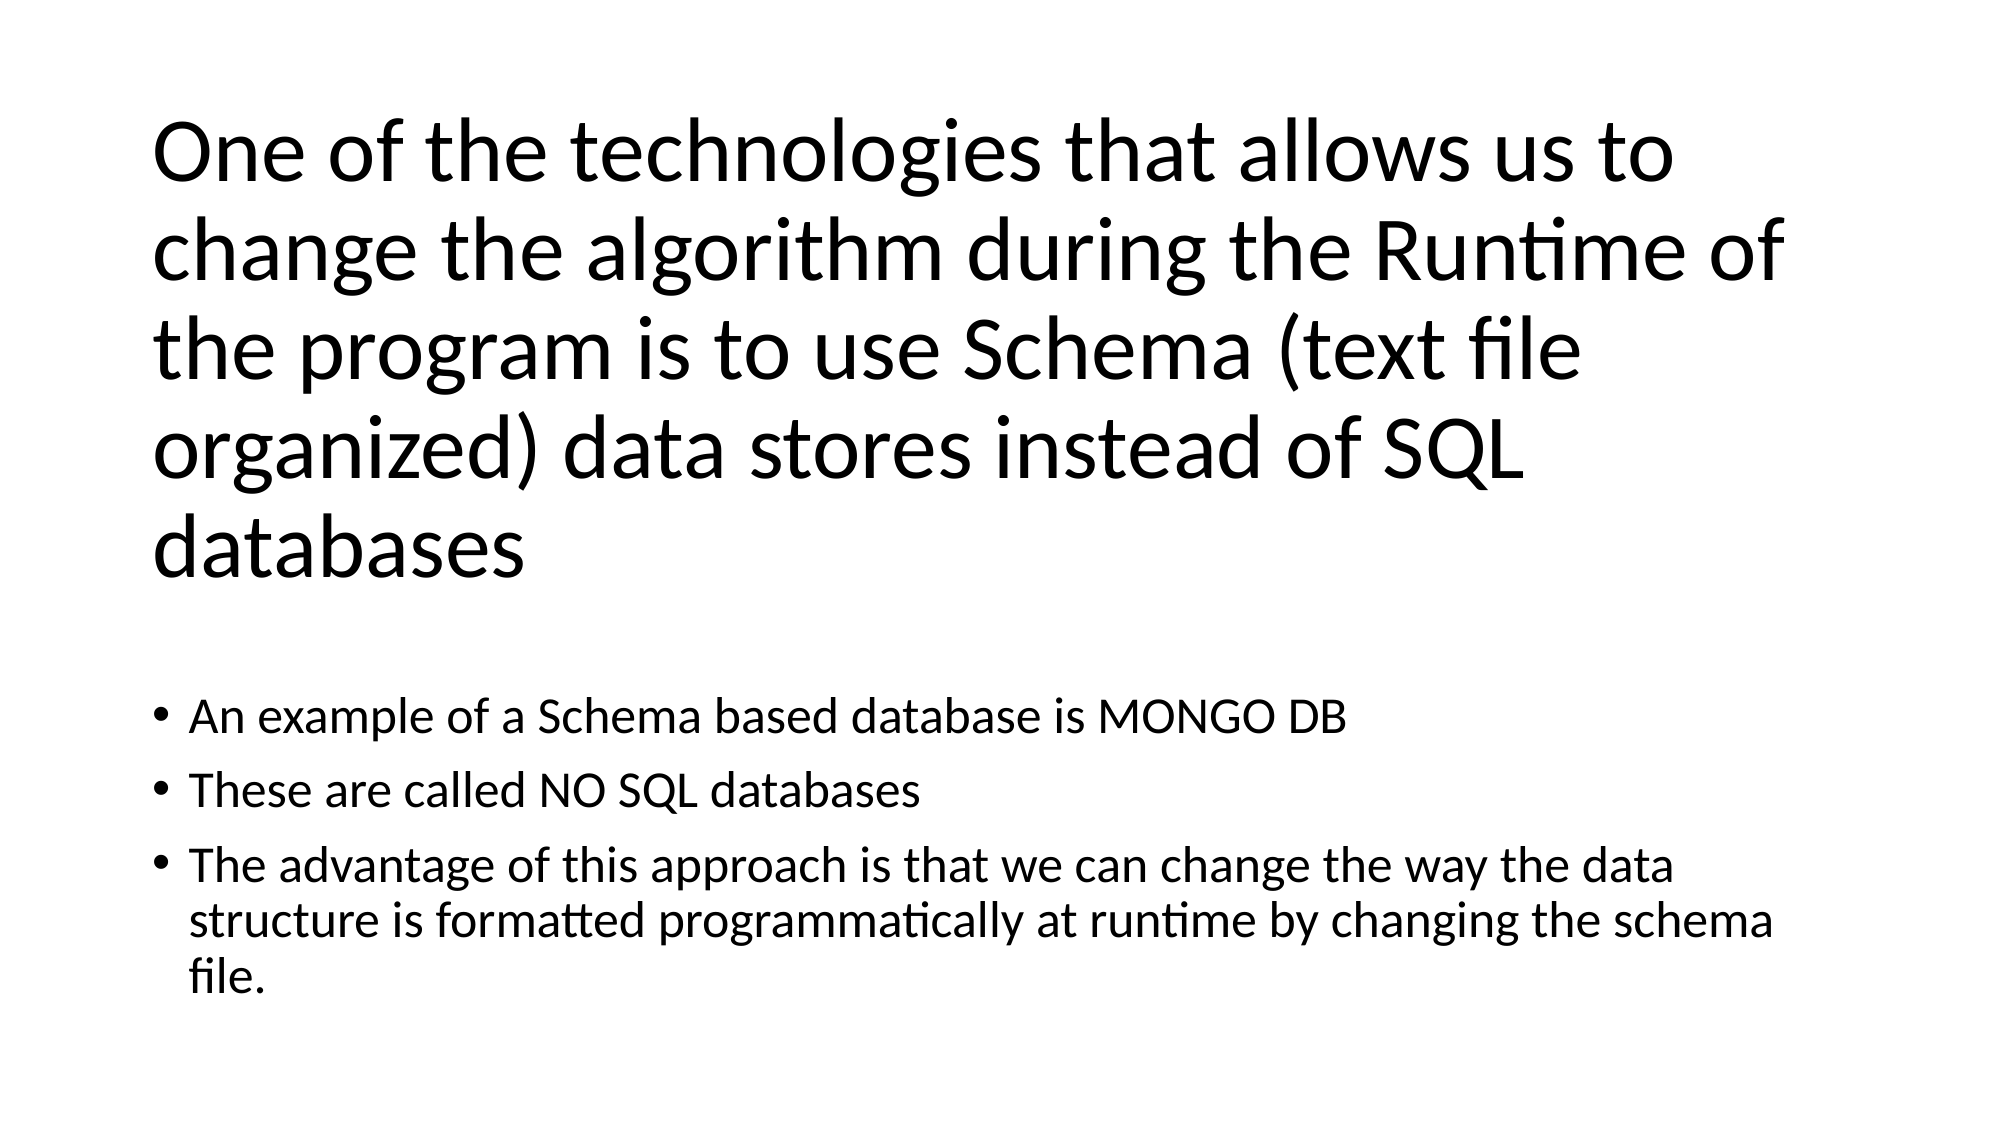

# One of the technologies that allows us to change the algorithm during the Runtime of the program is to use Schema (text file organized) data stores instead of SQL databases
An example of a Schema based database is MONGO DB
These are called NO SQL databases
The advantage of this approach is that we can change the way the data structure is formatted programmatically at runtime by changing the schema file.